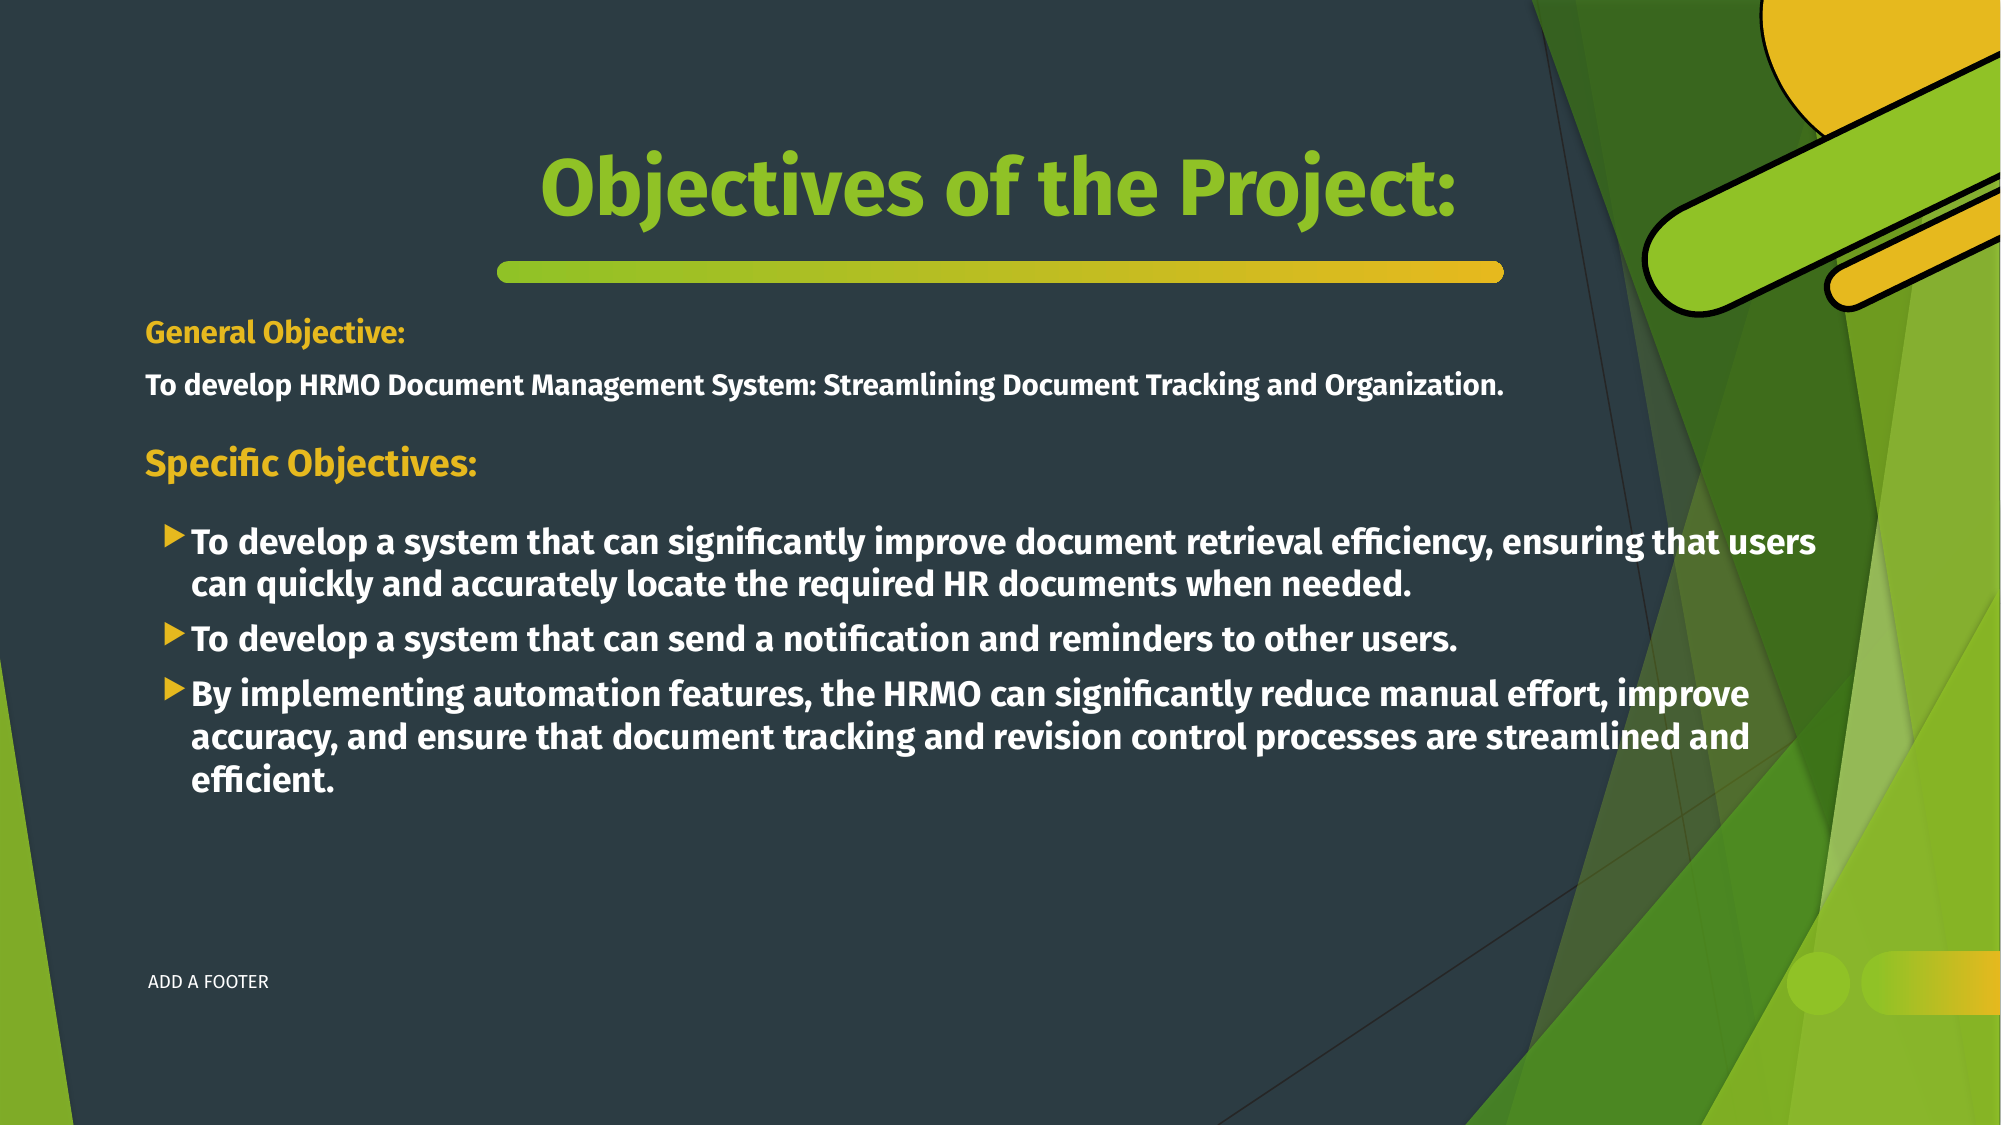

# Objectives of the Project:
General Objective:
To develop HRMO Document Management System: Streamlining Document Tracking and Organization.

Specific Objectives:

To develop a system that can significantly improve document retrieval efficiency, ensuring that users can quickly and accurately locate the required HR documents when needed.
To develop a system that can send a notification and reminders to other users.
By implementing automation features, the HRMO can significantly reduce manual effort, improve accuracy, and ensure that document tracking and revision control processes are streamlined and efficient.

ADD A FOOTER